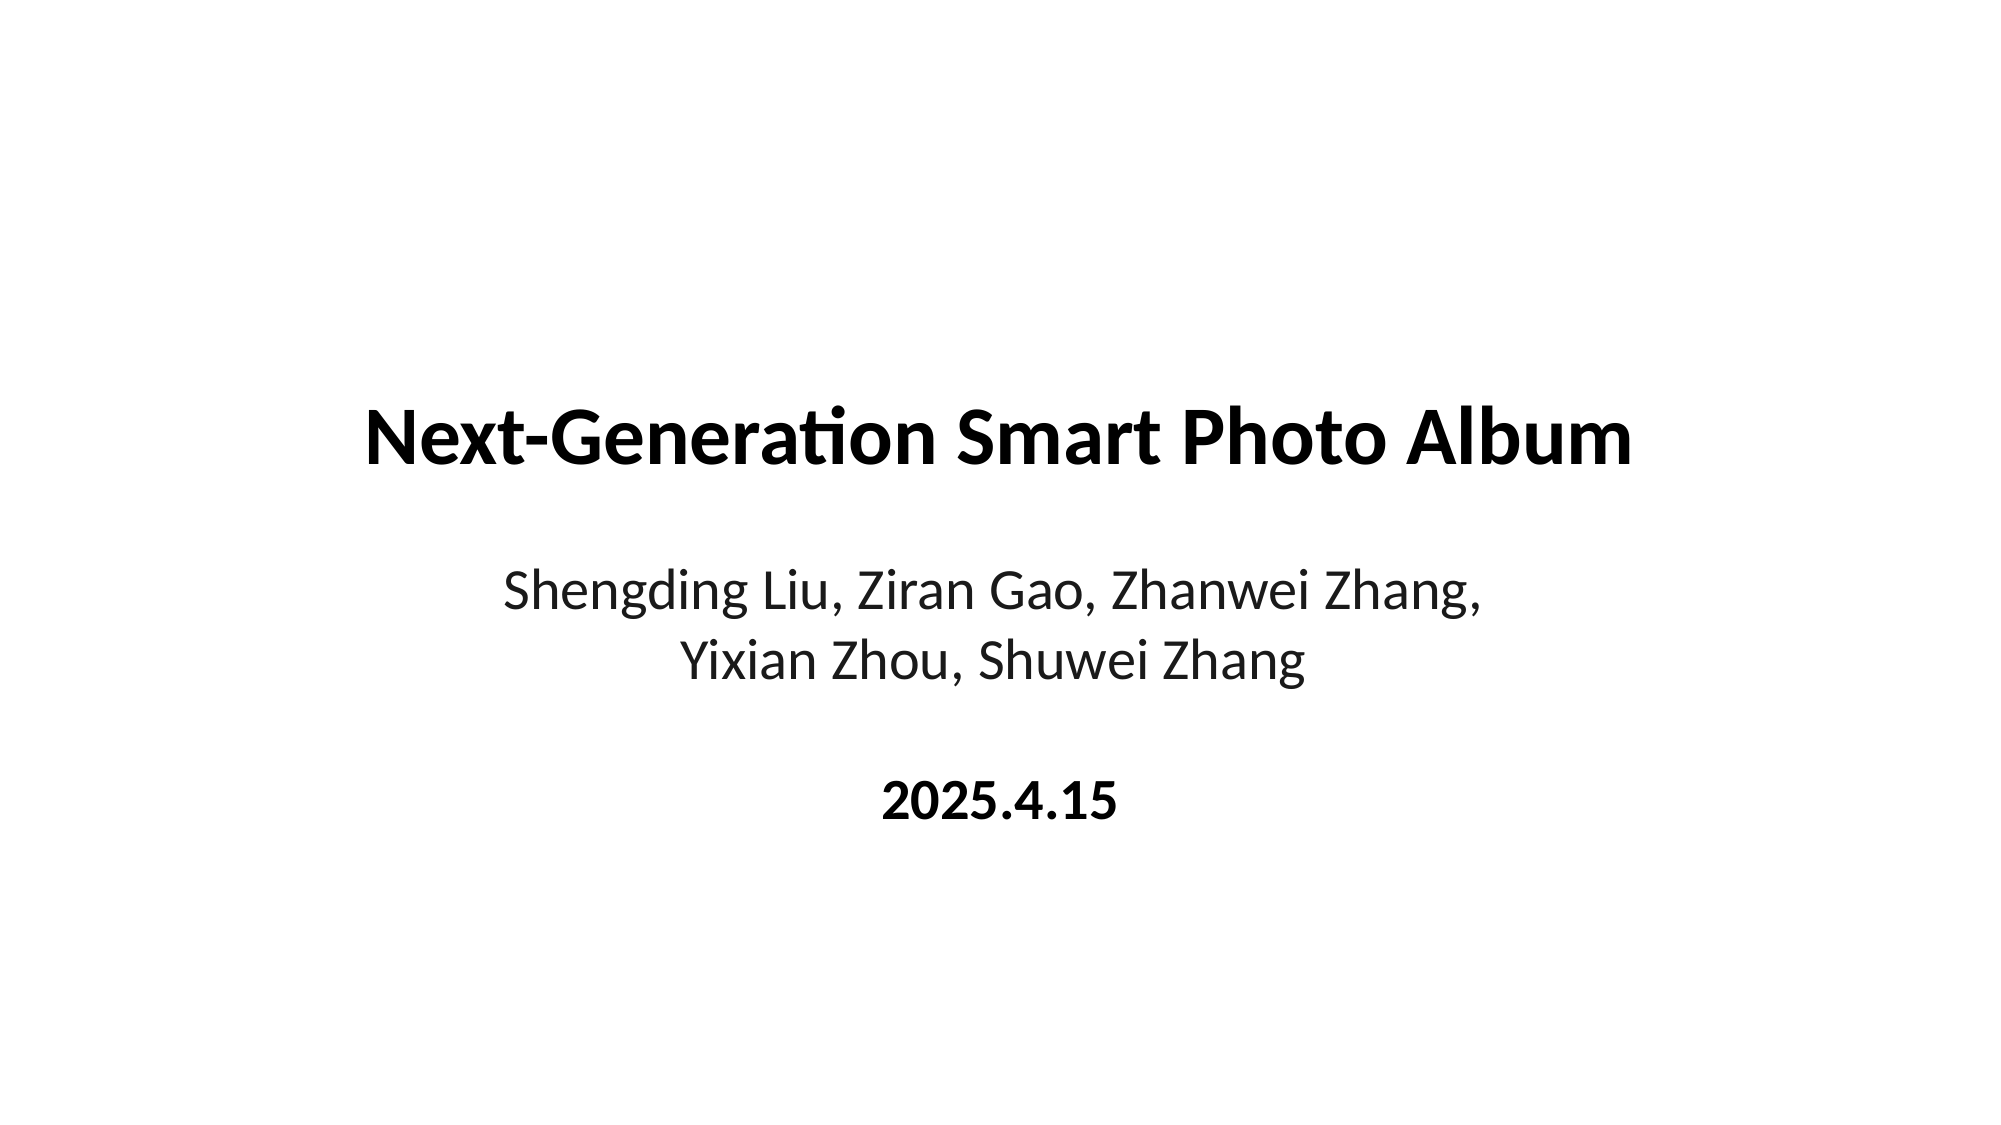

Next-Generation Smart Photo Album

Shengding Liu, Ziran Gao, Zhanwei Zhang,
Yixian Zhou, Shuwei Zhang

2025.4.15